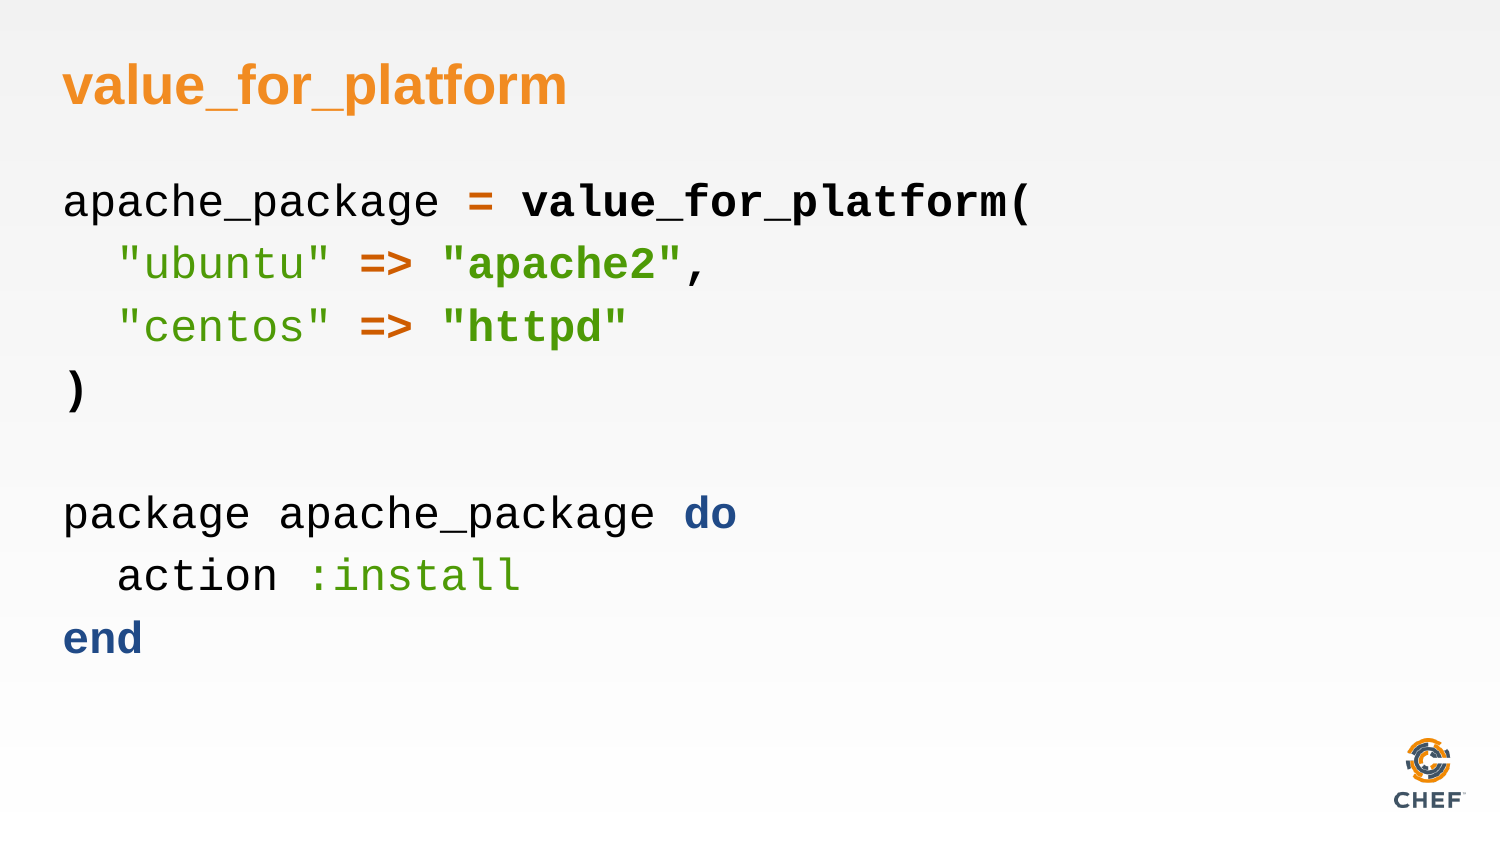

# value_for_platform
apache_package = value_for_platform(
  "ubuntu" => "apache2",
  "centos" => "httpd"
)

package apache_package do
  action :install
end